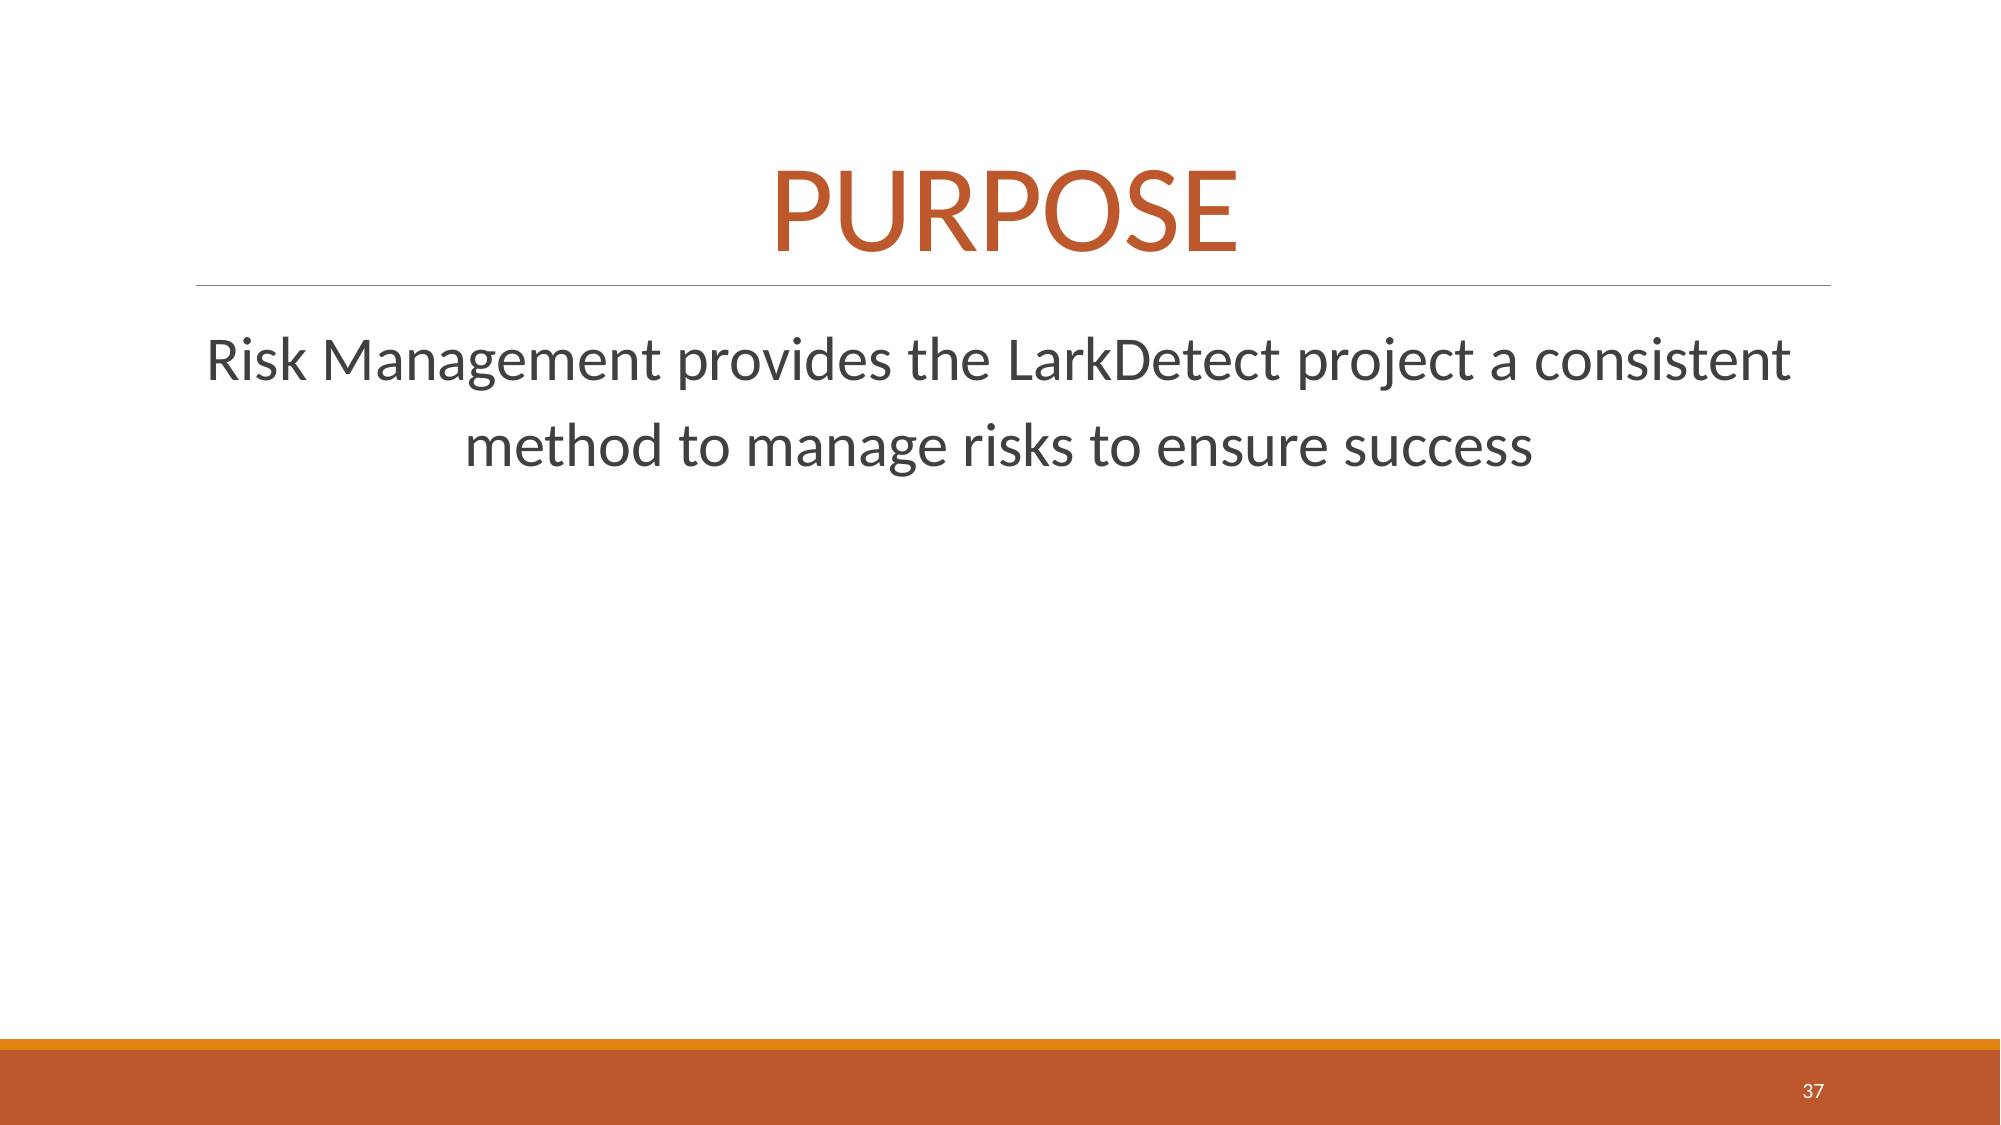

# PURPOSE
Risk Management provides the LarkDetect project a consistent method to manage risks to ensure success

37